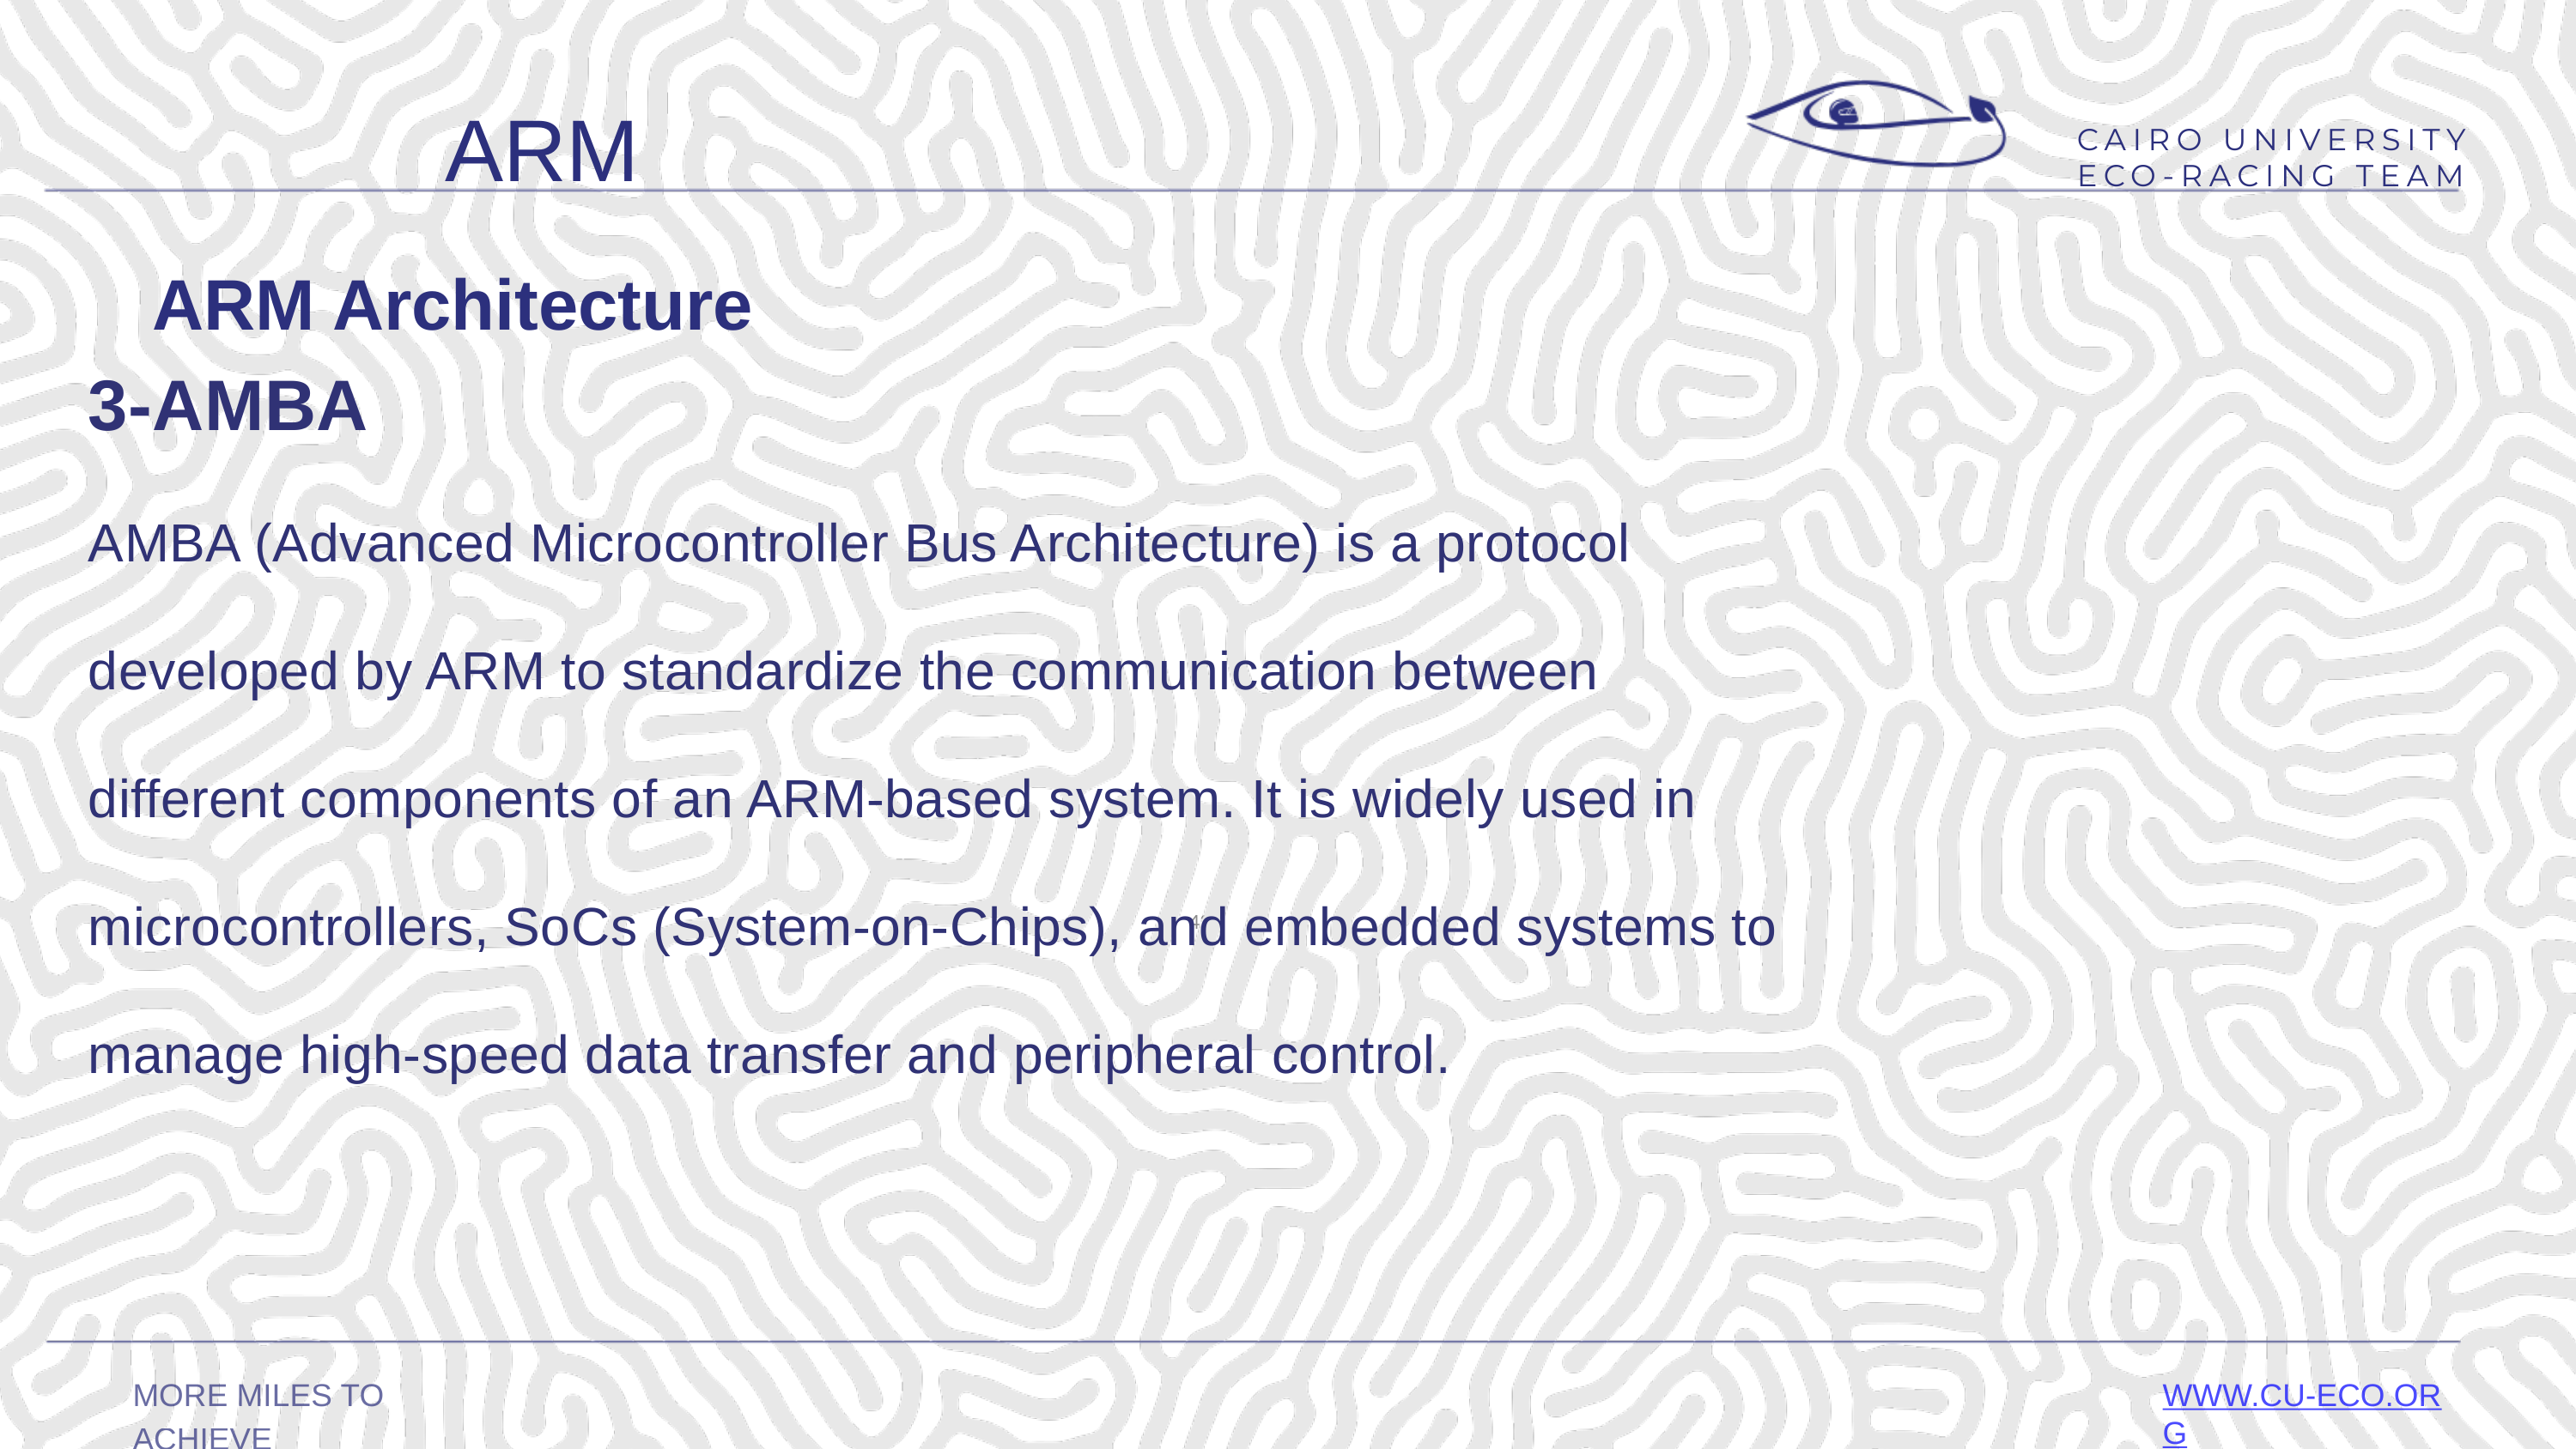

ARM
CAIRO UNIVERSITY ECO-RACING TEAM
ARM Architecture
3-AMBA
AMBA (Advanced Microcontroller Bus Architecture) is a protocol developed by ARM to standardize the communication between different components of an ARM-based system. It is widely used in microcontrollers, SoCs (System-on-Chips), and embedded systems to manage high-speed data transfer and peripheral control.

42
MORE MILES TO ACHIEVE
WWW.CU-ECO.ORG